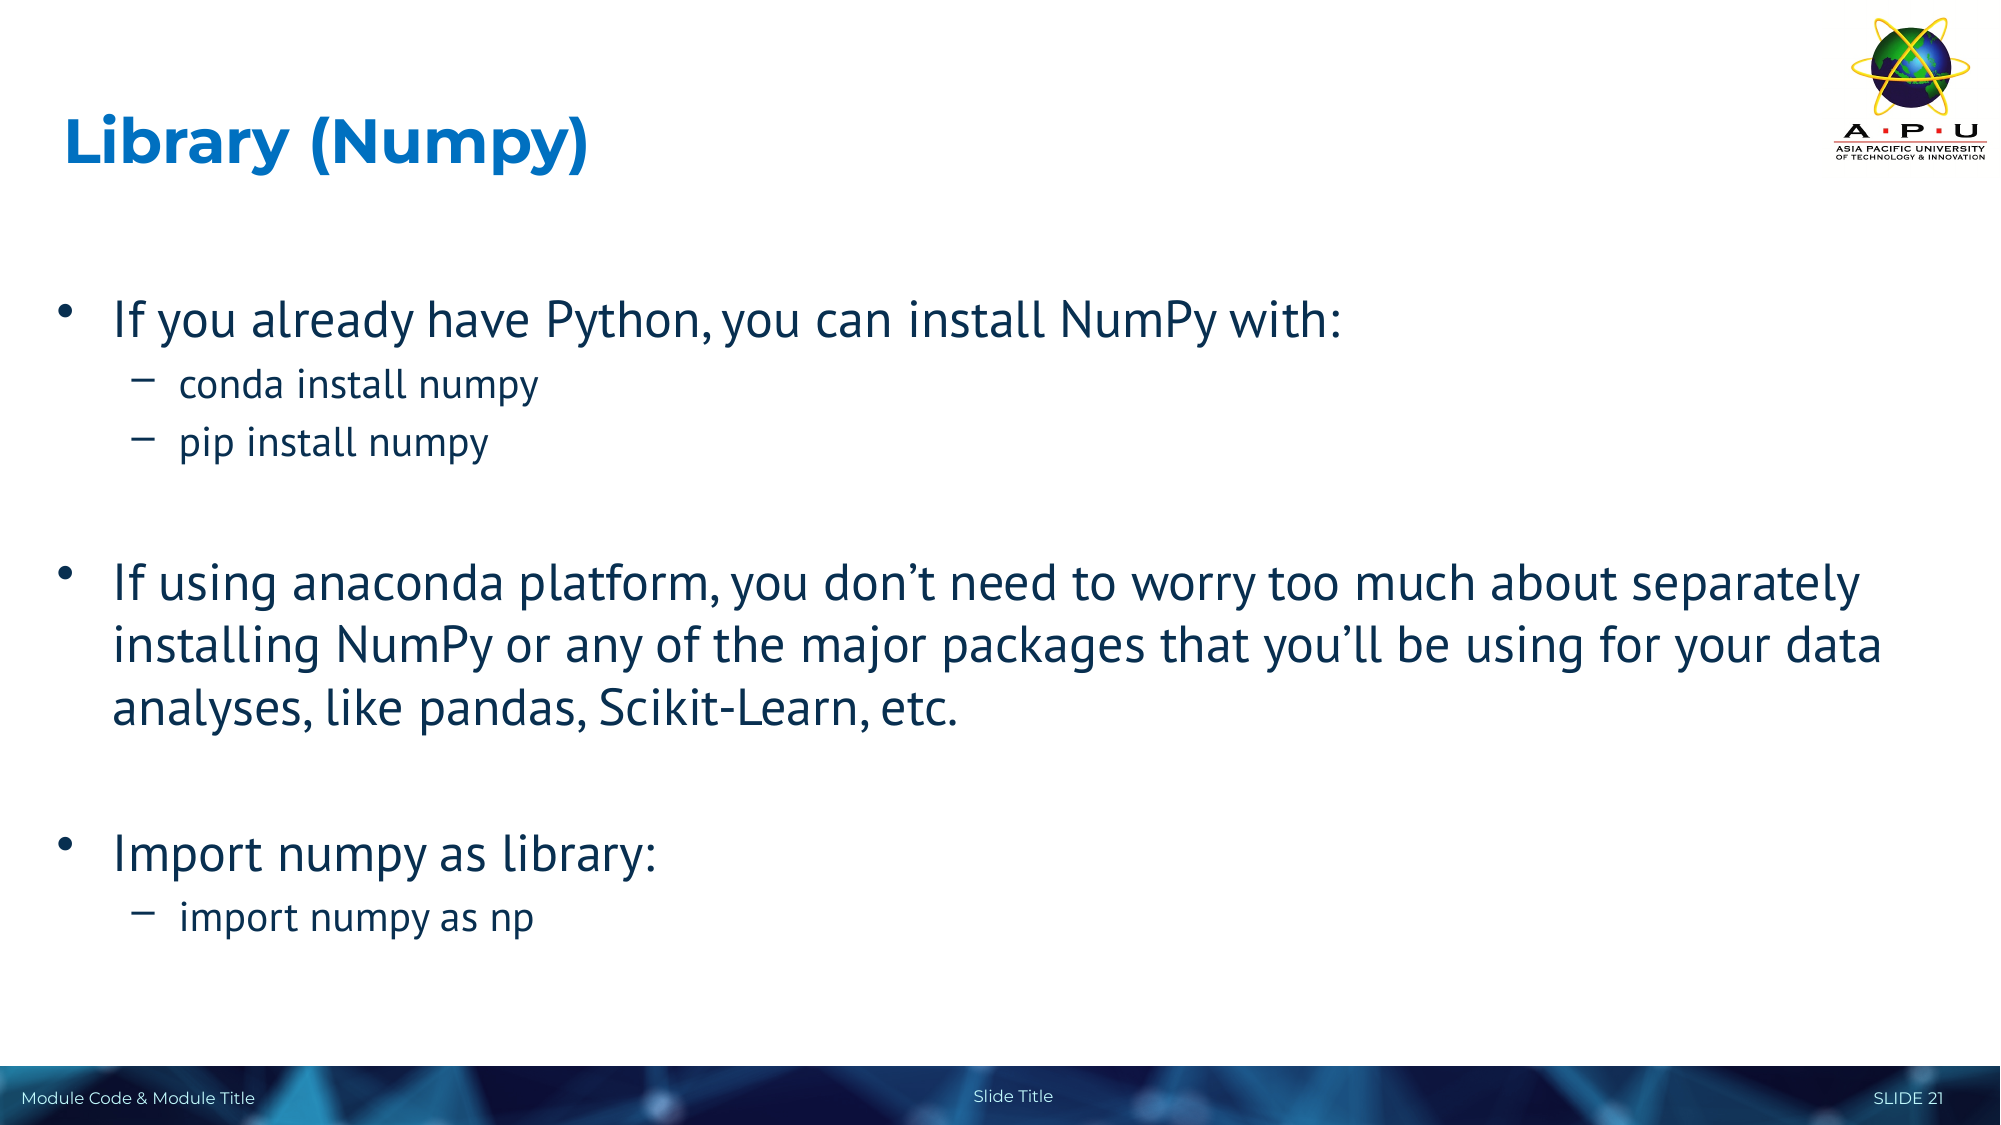

# Library (Numpy)
If you already have Python, you can install NumPy with:
conda install numpy
pip install numpy

If using anaconda platform, you don’t need to worry too much about separately installing NumPy or any of the major packages that you’ll be using for your data analyses, like pandas, Scikit-Learn, etc.

Import numpy as library:
import numpy as np